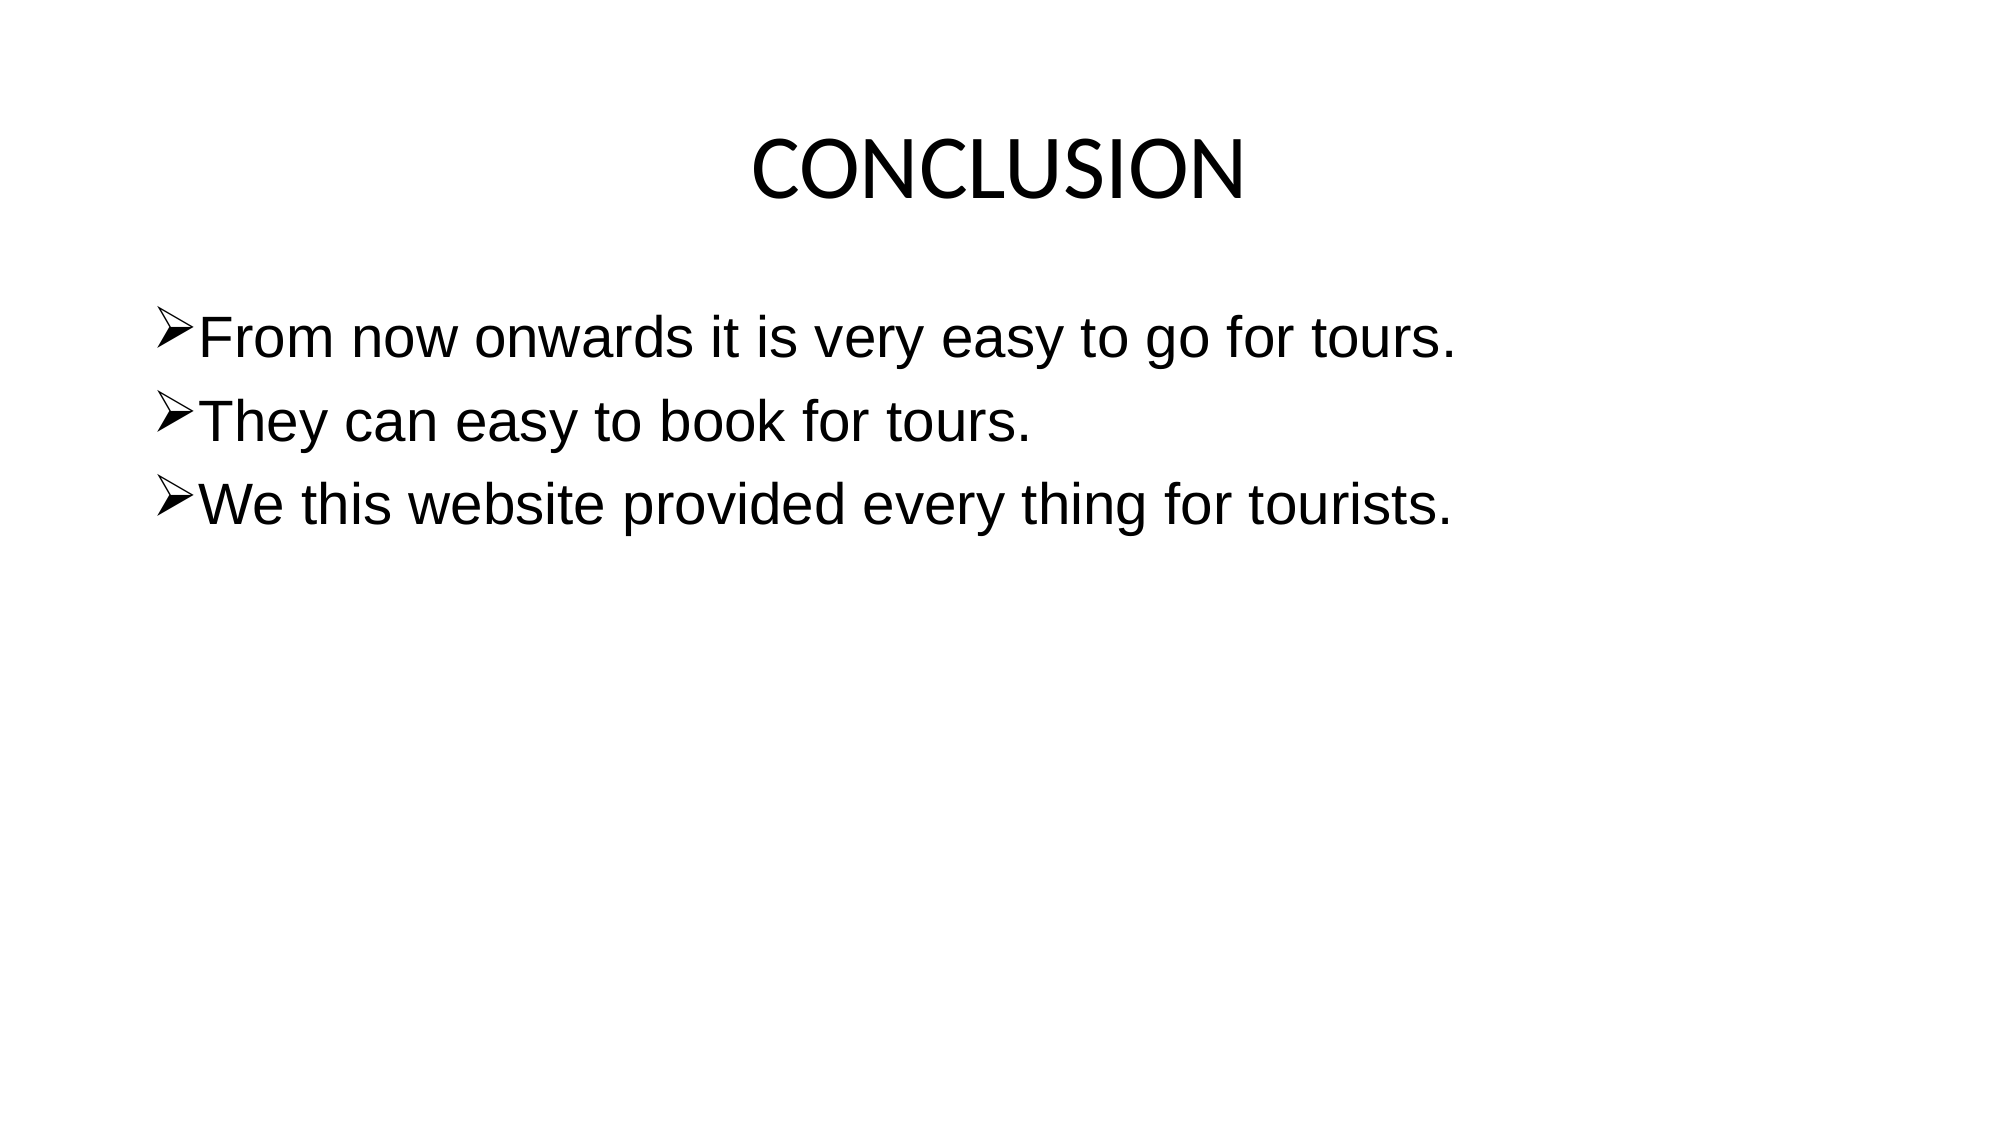

# CONCLUSION
From now onwards it is very easy to go for tours.
They can easy to book for tours.
We this website provided every thing for tourists.